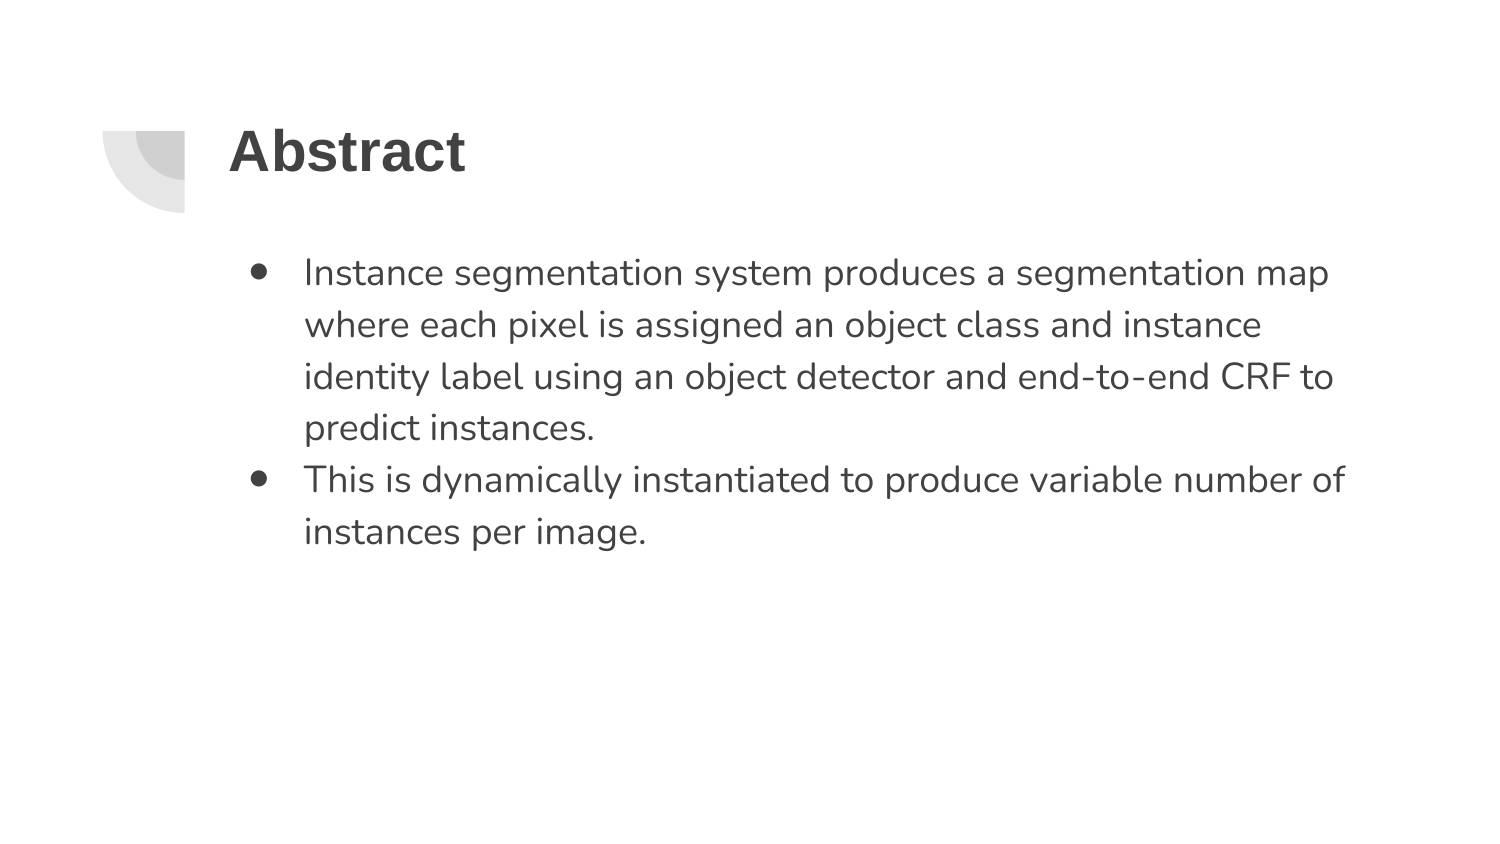

# Abstract
Instance segmentation system produces a segmentation map where each pixel is assigned an object class and instance identity label using an object detector and end-to-end CRF to predict instances.
This is dynamically instantiated to produce variable number of instances per image.